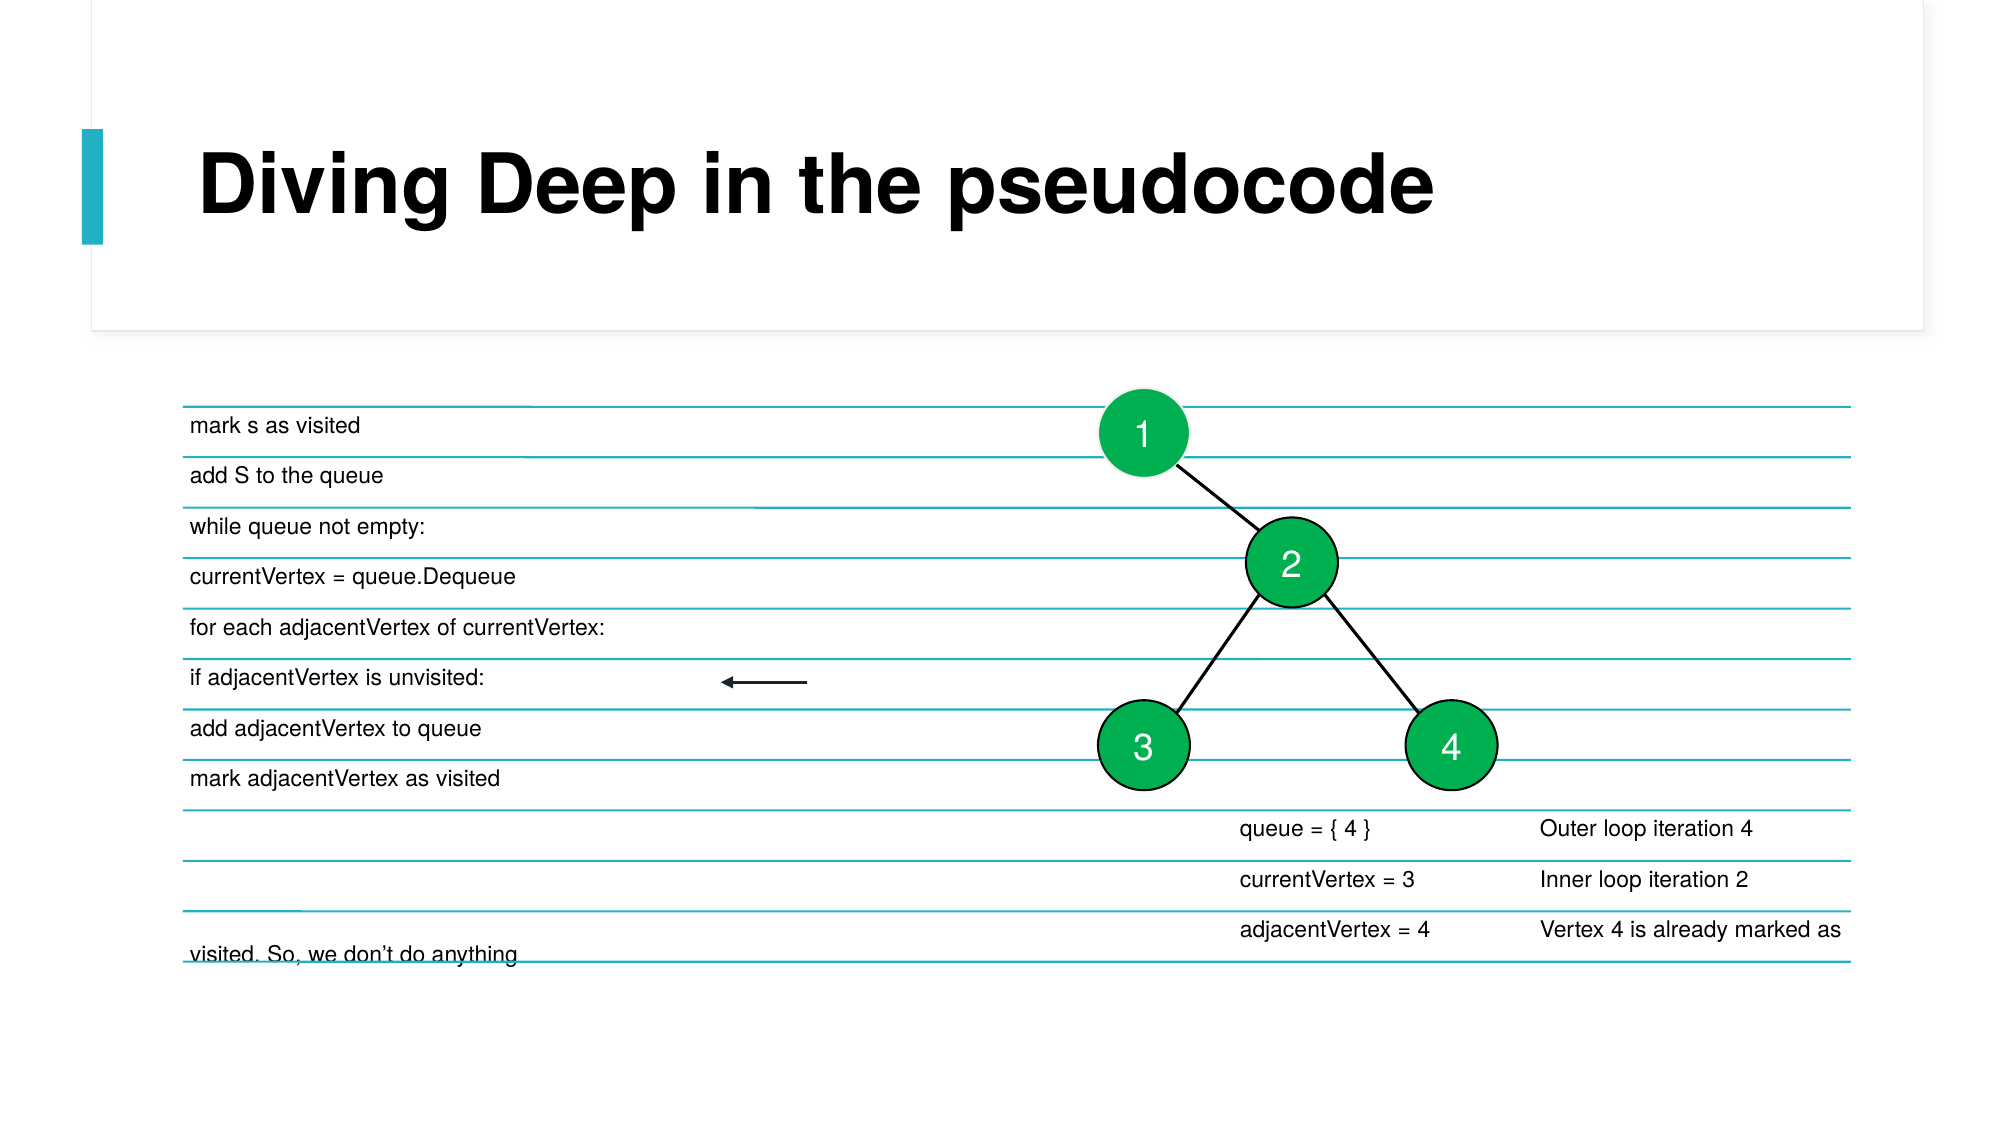

# Diving Deep in the pseudocode
1
mark s as visited
add S to the queue
while queue not empty:
currentVertex = queue.Dequeue
for each adjacentVertex of currentVertex:
if adjacentVertex is unvisited:
add adjacentVertex to queue
mark adjacentVertex as visited
							queue = { 4 } 	     	Outer loop iteration 4
							currentVertex = 3	Inner loop iteration 2
							adjacentVertex = 4	Vertex 4 is already marked as visited. So, we don’t do anything

2
3
4